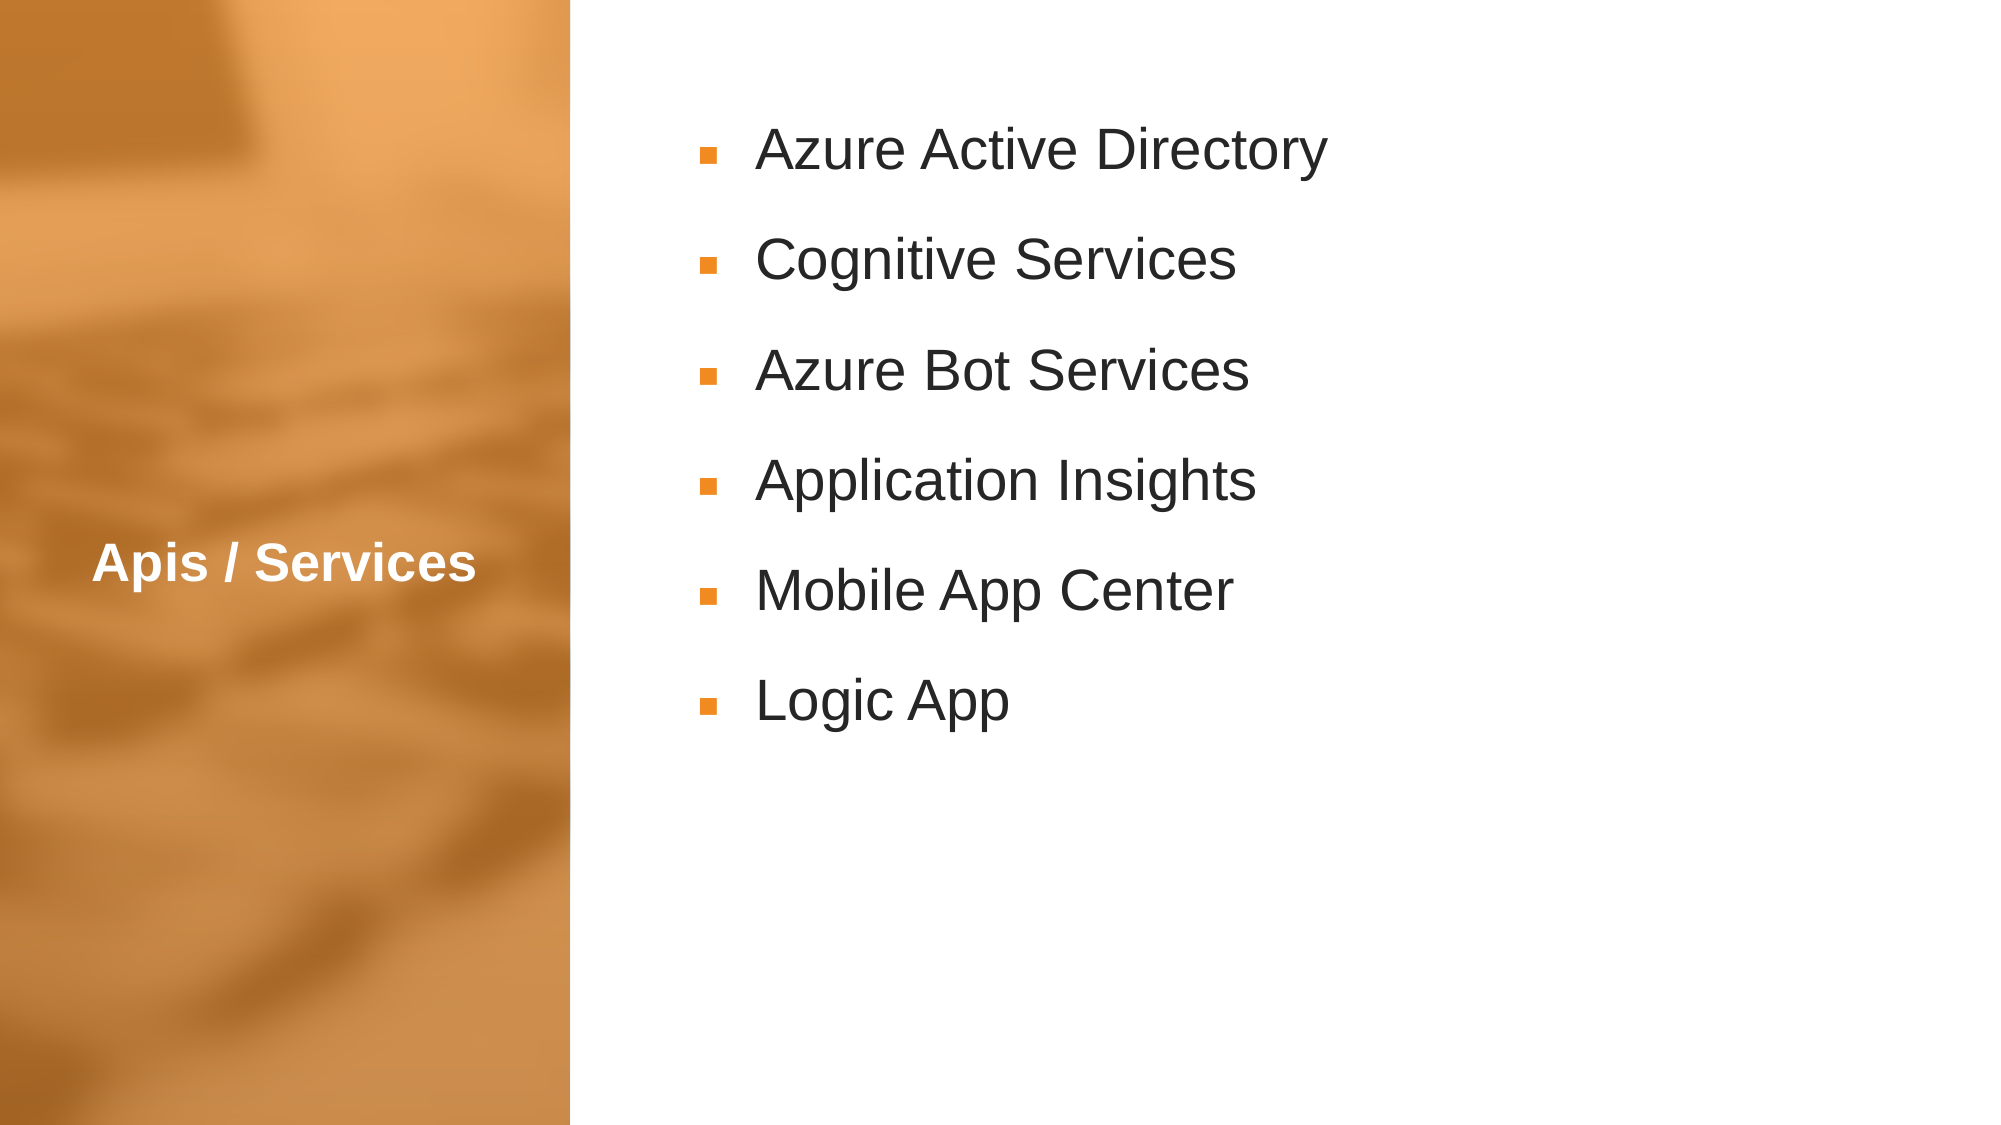

Azure Active Directory
Cognitive Services
Azure Bot Services
Application Insights
Mobile App Center
Logic App

# Apis / Services